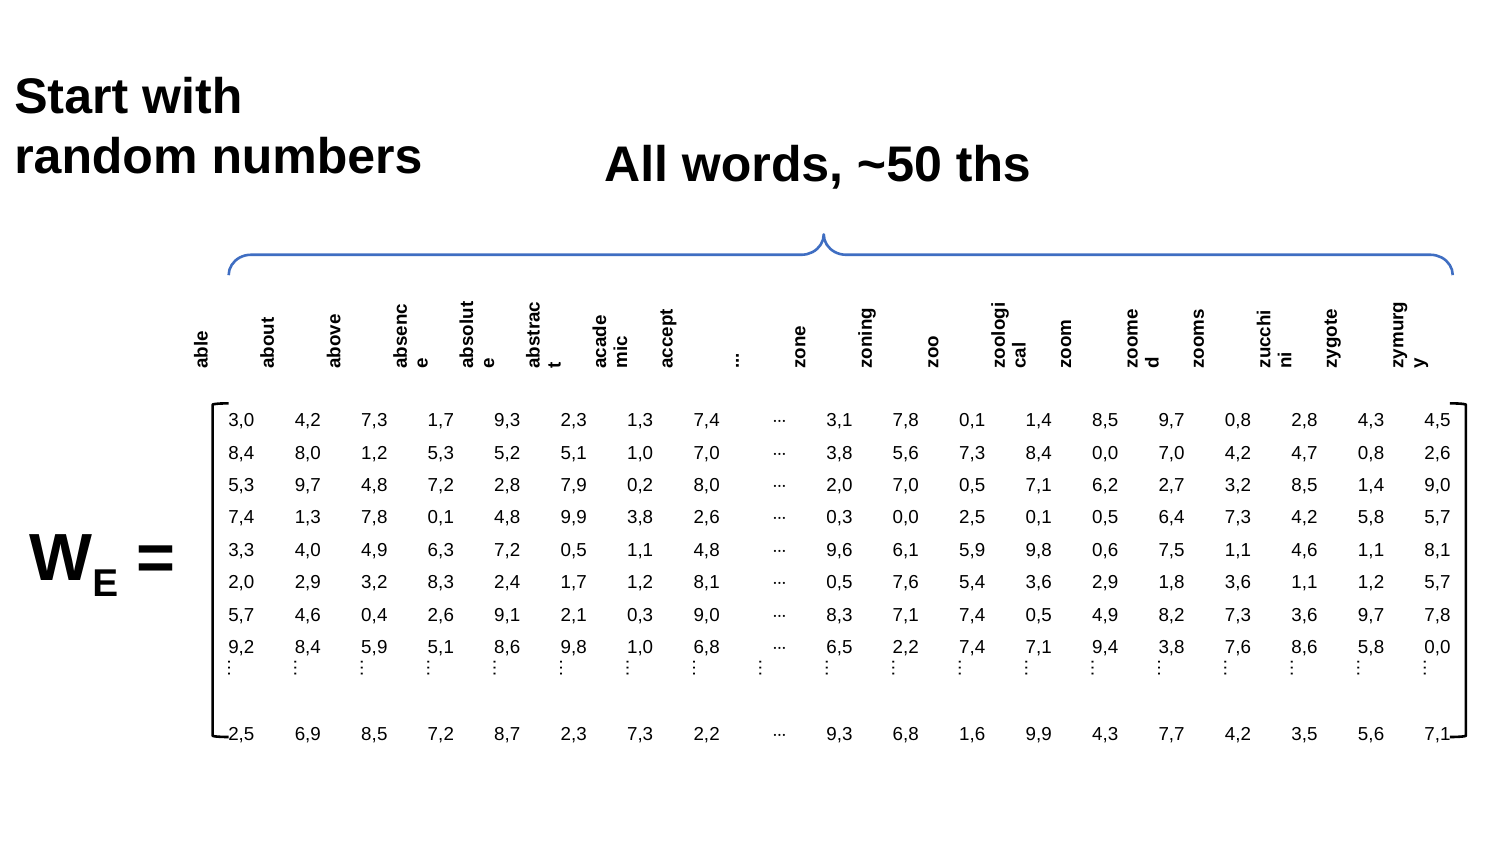

Start with
random numbers
All words, ~50 ths
| able | about | above | absence | absolute | abstract | academic | accept | ... | zone | zoning | zoo | zoological | zoom | zoomed | zooms | zucchini | zygote | zymurgy |
| --- | --- | --- | --- | --- | --- | --- | --- | --- | --- | --- | --- | --- | --- | --- | --- | --- | --- | --- |
| 3,0 | 4,2 | 7,3 | 1,7 | 9,3 | 2,3 | 1,3 | 7,4 | … | 3,1 | 7,8 | 0,1 | 1,4 | 8,5 | 9,7 | 0,8 | 2,8 | 4,3 | 4,5 |
| 8,4 | 8,0 | 1,2 | 5,3 | 5,2 | 5,1 | 1,0 | 7,0 | … | 3,8 | 5,6 | 7,3 | 8,4 | 0,0 | 7,0 | 4,2 | 4,7 | 0,8 | 2,6 |
| 5,3 | 9,7 | 4,8 | 7,2 | 2,8 | 7,9 | 0,2 | 8,0 | … | 2,0 | 7,0 | 0,5 | 7,1 | 6,2 | 2,7 | 3,2 | 8,5 | 1,4 | 9,0 |
| 7,4 | 1,3 | 7,8 | 0,1 | 4,8 | 9,9 | 3,8 | 2,6 | … | 0,3 | 0,0 | 2,5 | 0,1 | 0,5 | 6,4 | 7,3 | 4,2 | 5,8 | 5,7 |
| 3,3 | 4,0 | 4,9 | 6,3 | 7,2 | 0,5 | 1,1 | 4,8 | … | 9,6 | 6,1 | 5,9 | 9,8 | 0,6 | 7,5 | 1,1 | 4,6 | 1,1 | 8,1 |
| 2,0 | 2,9 | 3,2 | 8,3 | 2,4 | 1,7 | 1,2 | 8,1 | … | 0,5 | 7,6 | 5,4 | 3,6 | 2,9 | 1,8 | 3,6 | 1,1 | 1,2 | 5,7 |
| 5,7 | 4,6 | 0,4 | 2,6 | 9,1 | 2,1 | 0,3 | 9,0 | … | 8,3 | 7,1 | 7,4 | 0,5 | 4,9 | 8,2 | 7,3 | 3,6 | 9,7 | 7,8 |
| 9,2 | 8,4 | 5,9 | 5,1 | 8,6 | 9,8 | 1,0 | 6,8 | … | 6,5 | 2,2 | 7,4 | 7,1 | 9,4 | 3,8 | 7,6 | 8,6 | 5,8 | 0,0 |
| … | … | … | … | … | … | … | … | … | … | … | … | … | … | … | … | … | … | … |
| 2,5 | 6,9 | 8,5 | 7,2 | 8,7 | 2,3 | 7,3 | 2,2 | … | 9,3 | 6,8 | 1,6 | 9,9 | 4,3 | 7,7 | 4,2 | 3,5 | 5,6 | 7,1 |

WE =